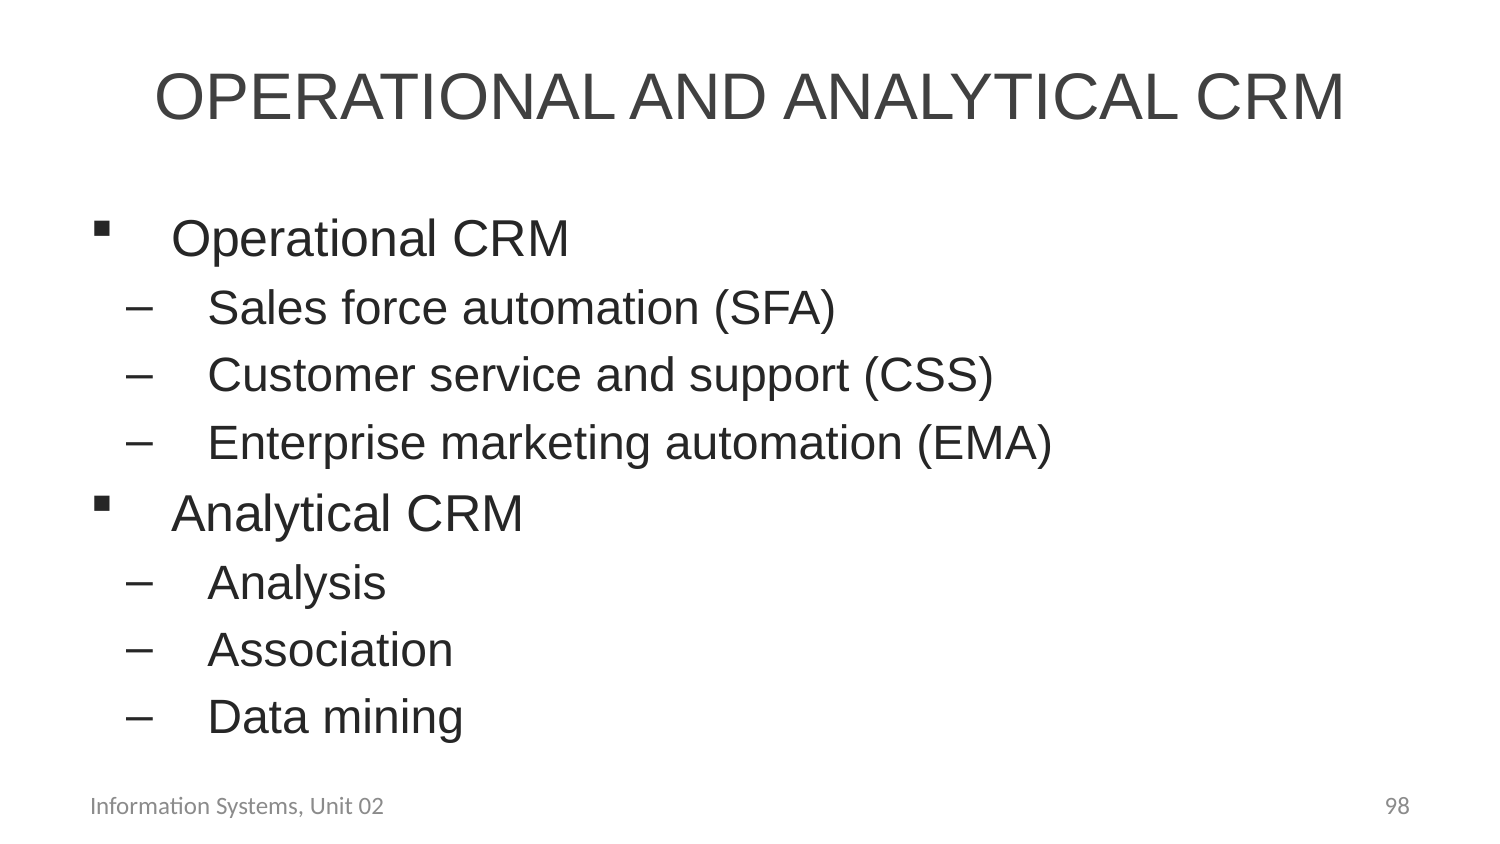

# Operational and Analytical CRM
Operational CRM
Sales force automation (SFA)
Customer service and support (CSS)
Enterprise marketing automation (EMA)
Analytical CRM
Analysis
Association
Data mining

Information Systems, Unit 02
98